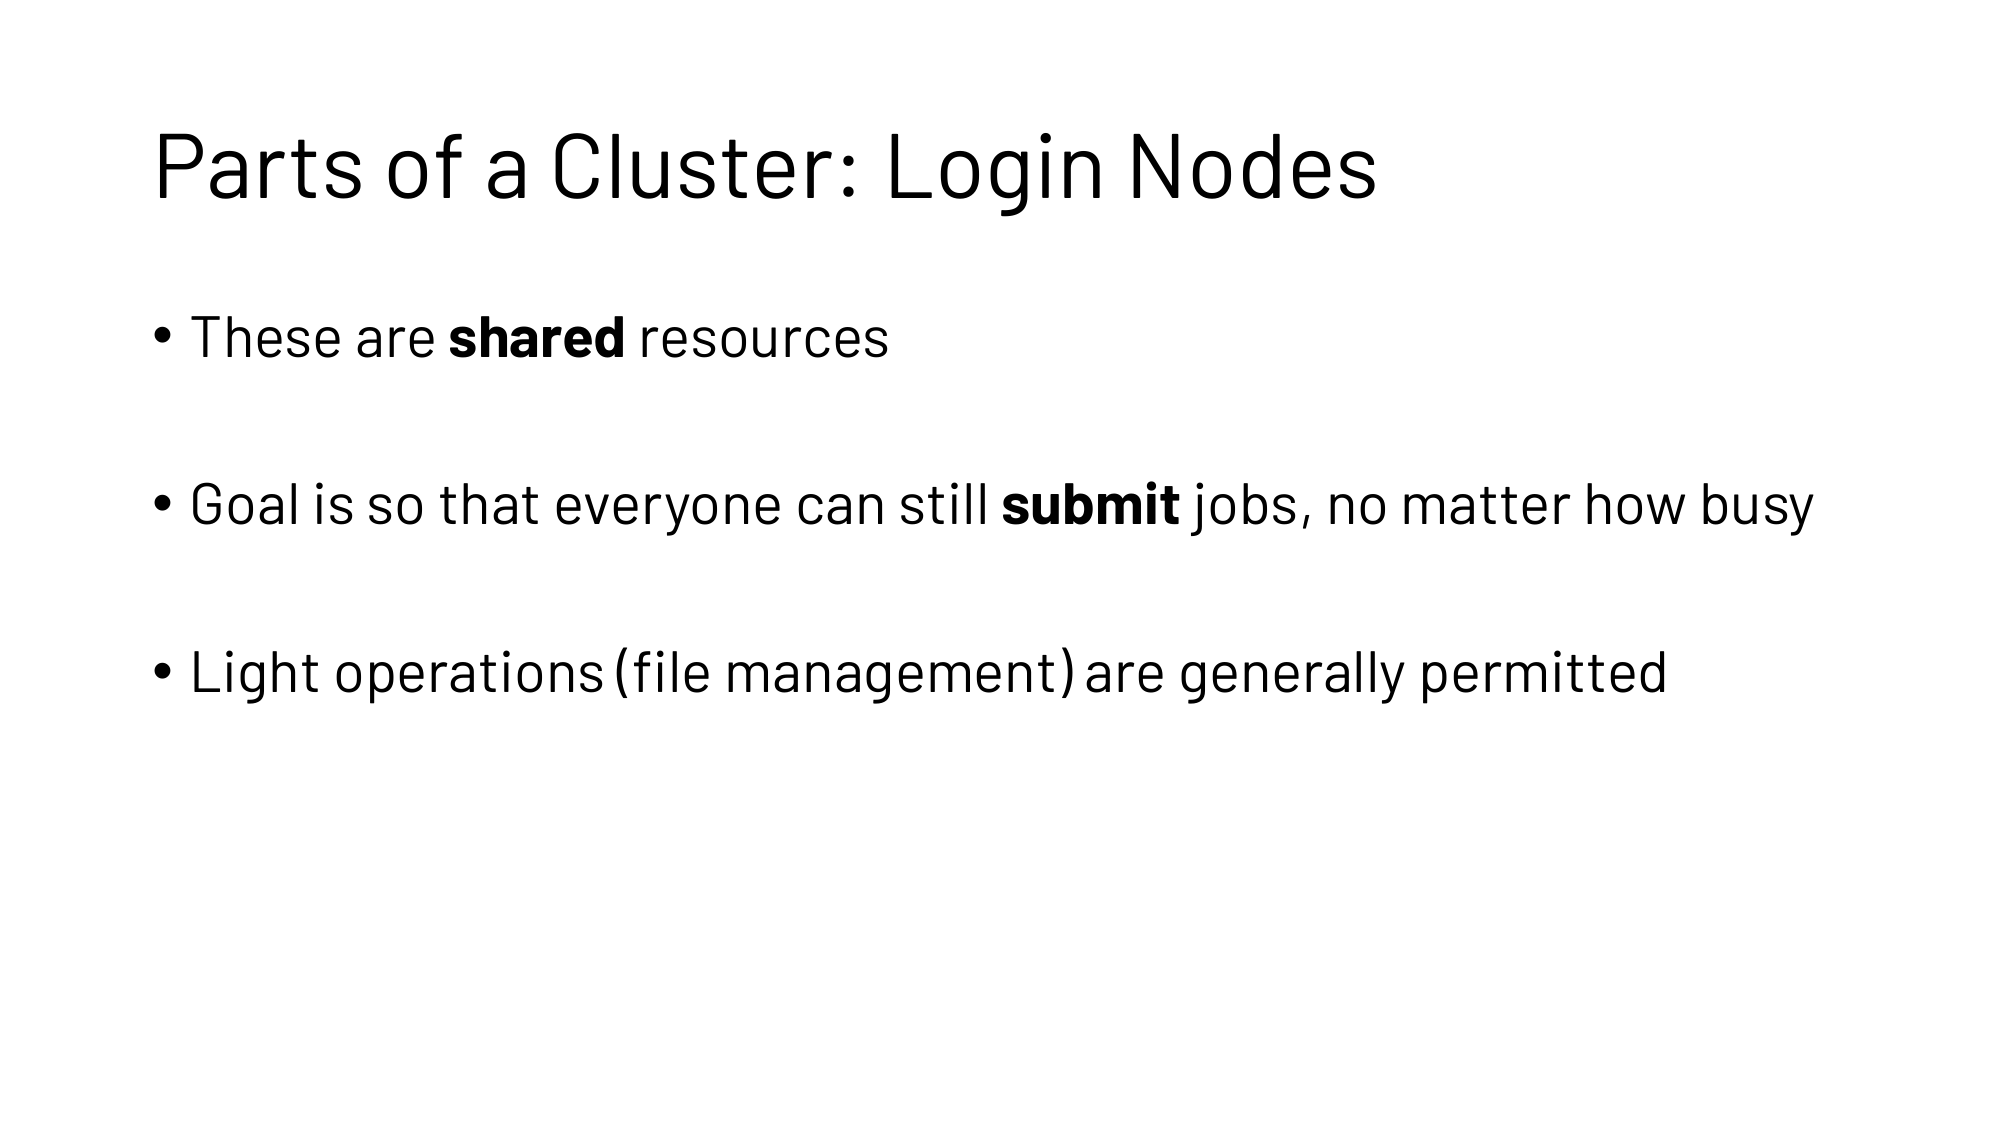

# Parts of a Cluster: Login Nodes
These are shared resources

Goal is so that everyone can still submit jobs, no matter how busy

Light operations (file management) are generally permitted